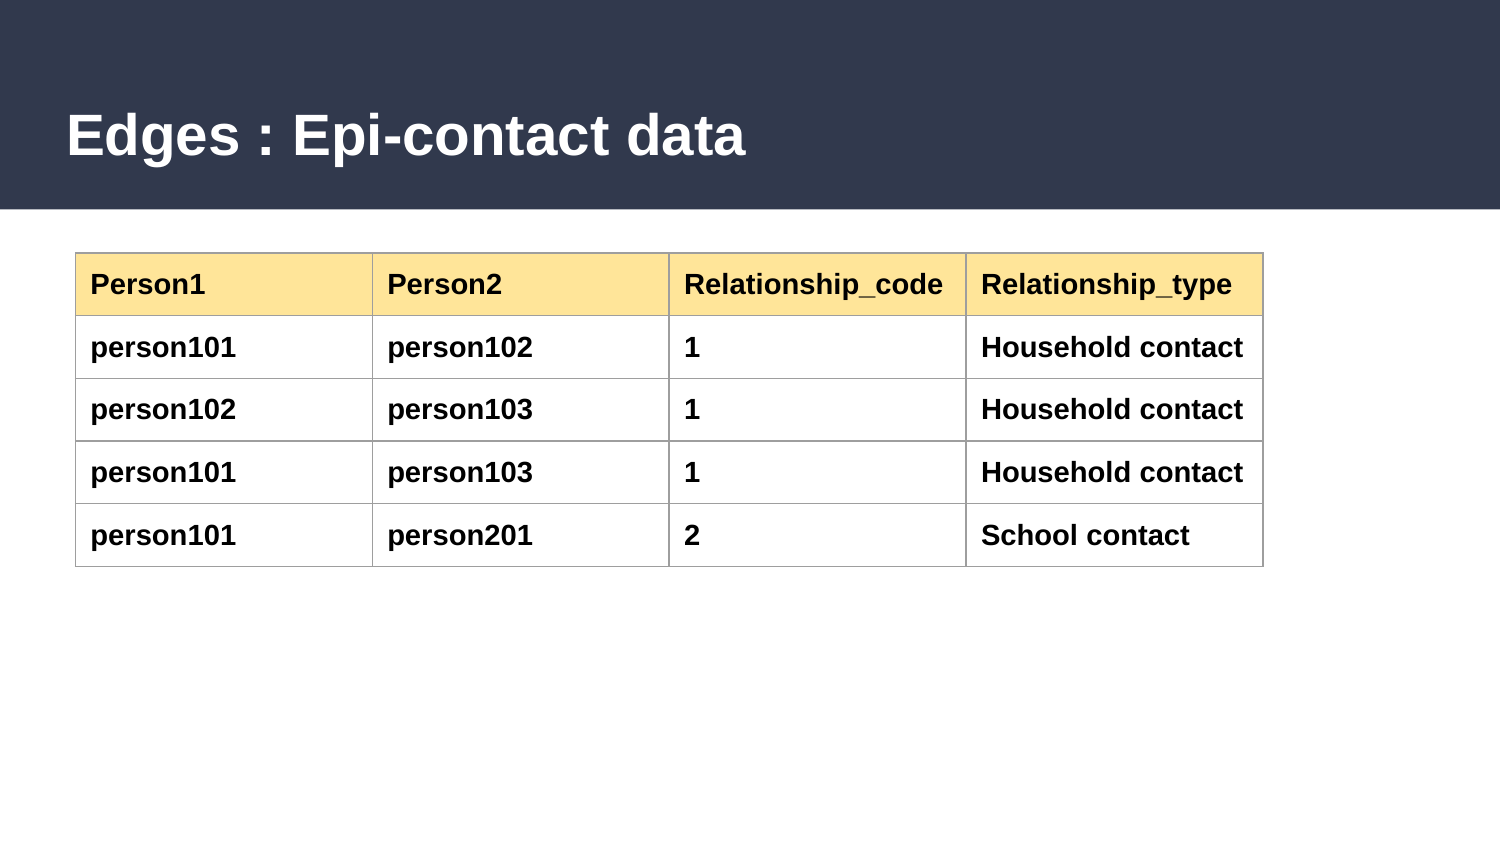

# Edges : Epi-contact data
| Person1 | Person2 | Relationship\_code | Relationship\_type |
| --- | --- | --- | --- |
| person101 | person102 | 1 | Household contact |
| person102 | person103 | 1 | Household contact |
| person101 | person103 | 1 | Household contact |
| person101 | person201 | 2 | School contact |